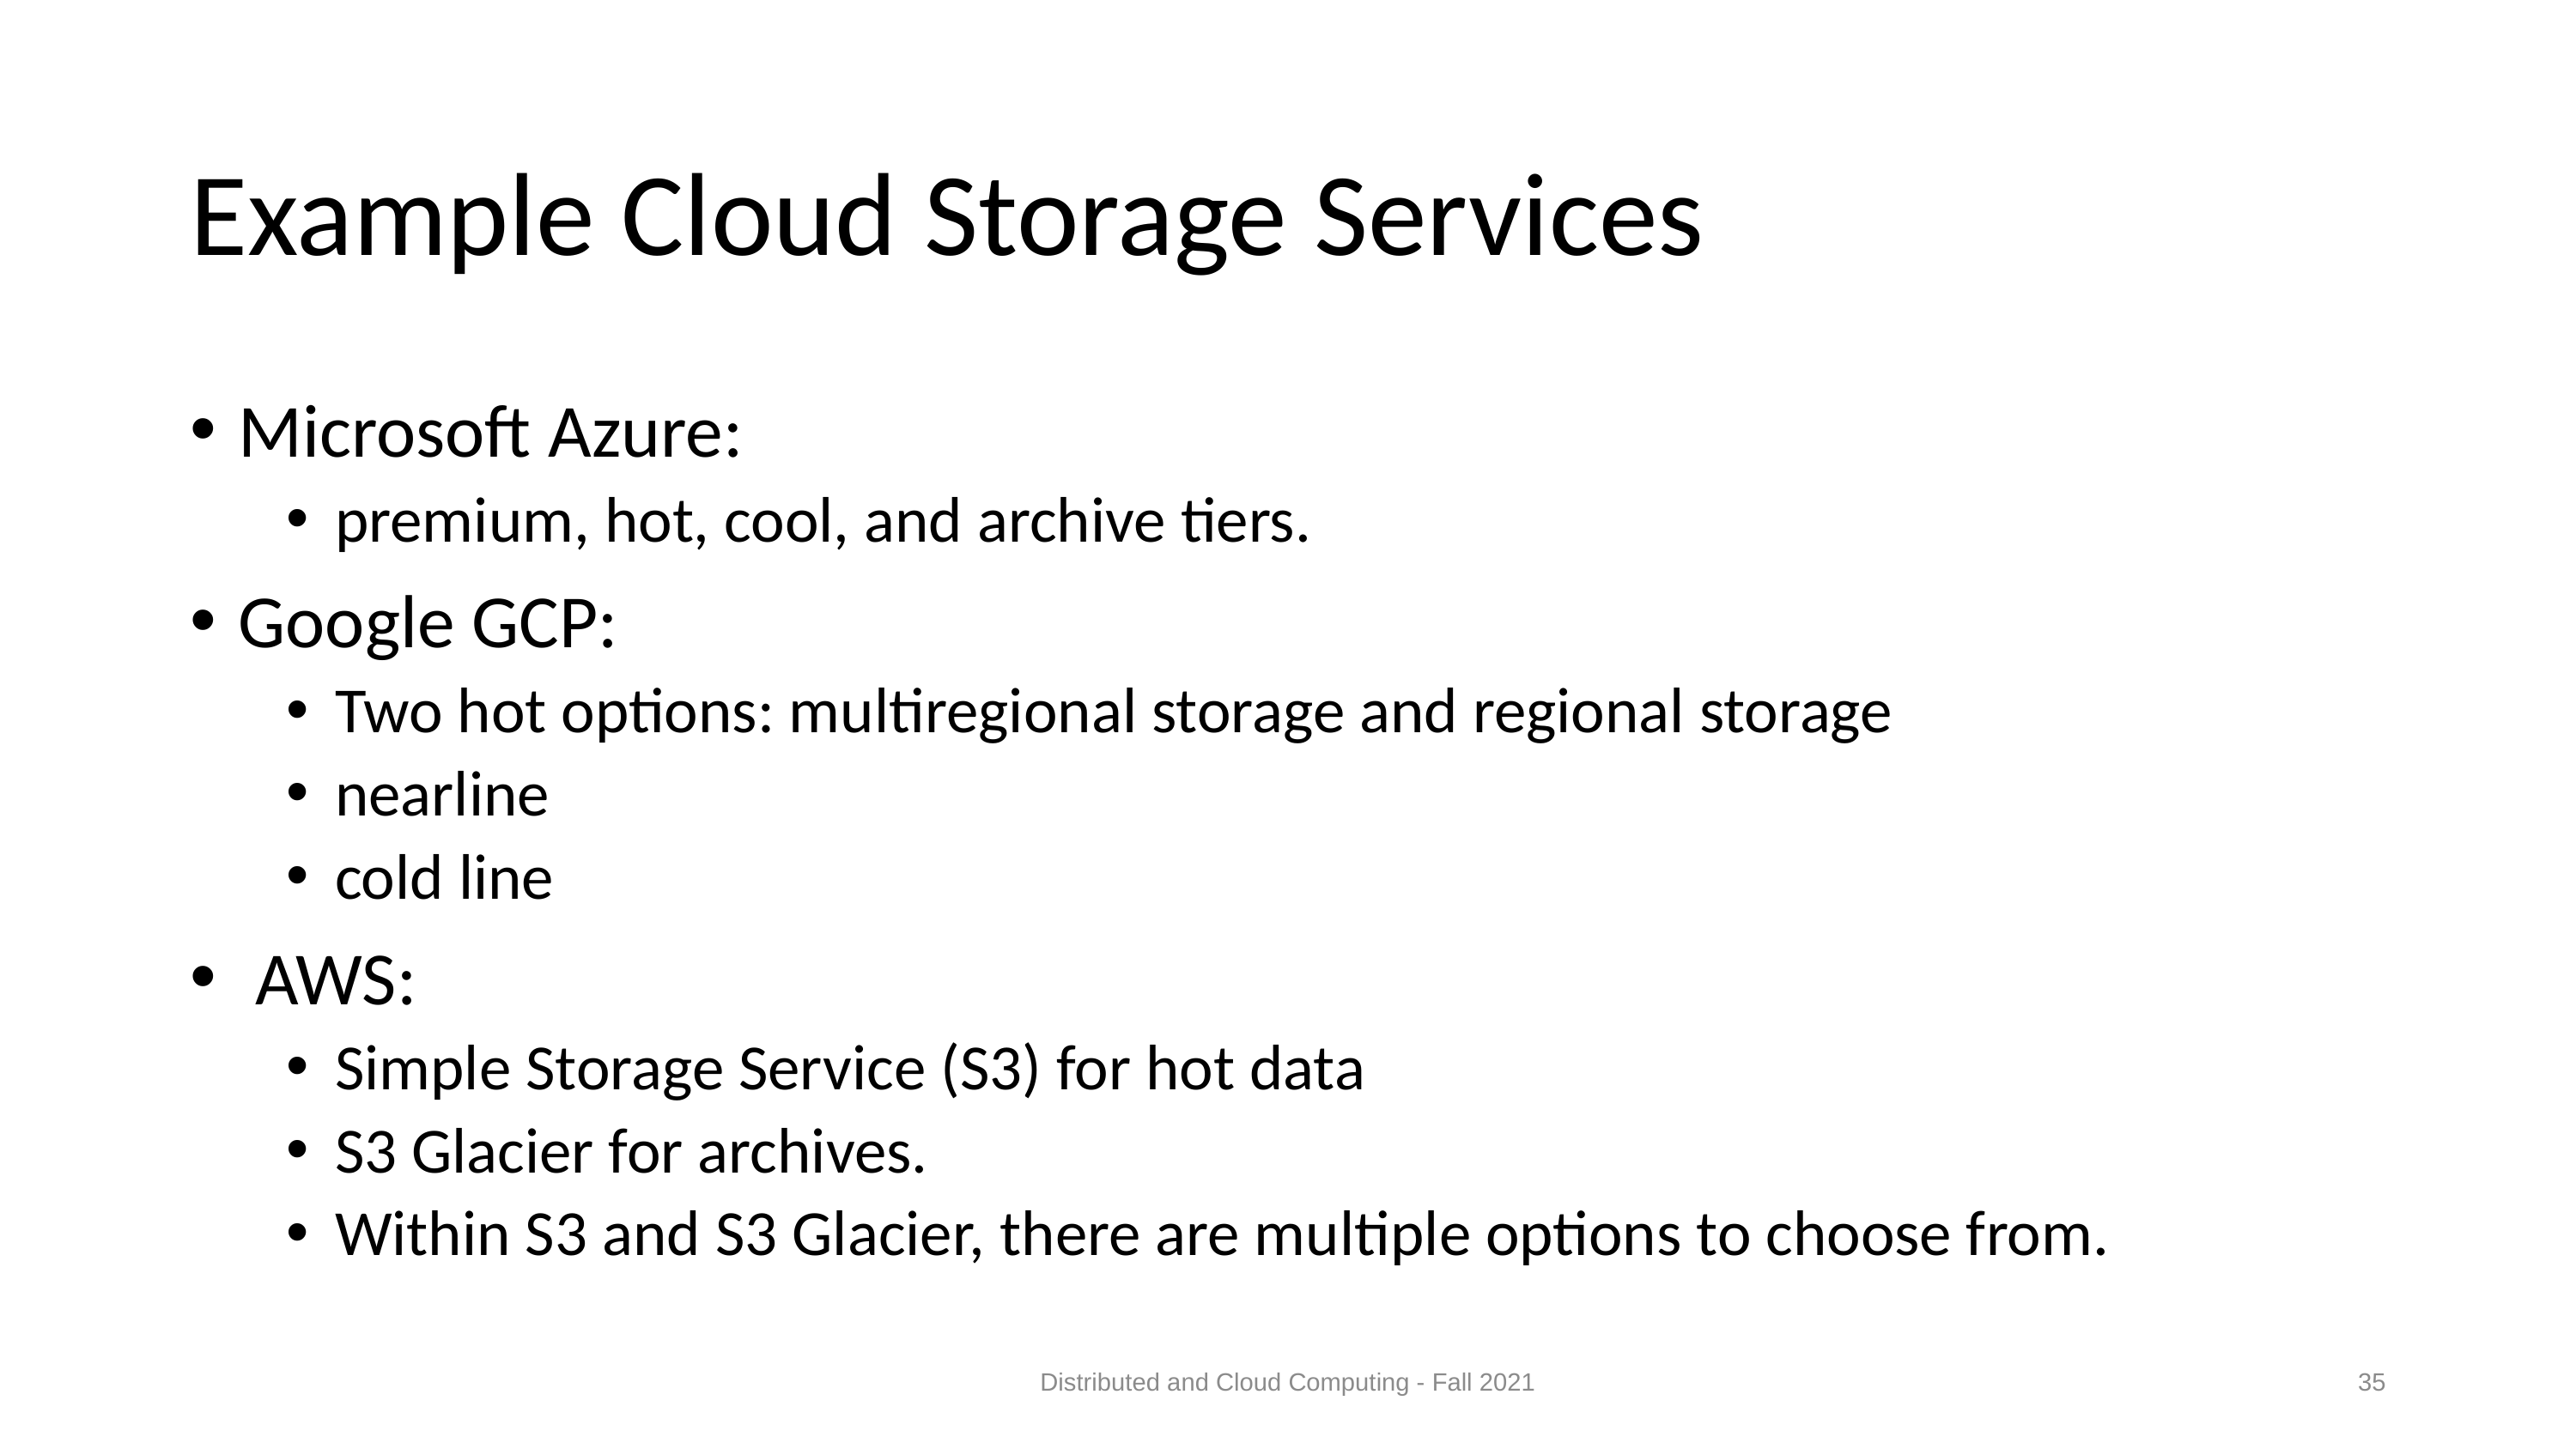

# Example Cloud Storage Services
Microsoft Azure:
premium, hot, cool, and archive tiers.
Google GCP:
Two hot options: multiregional storage and regional storage
nearline
cold line
 AWS:
Simple Storage Service (S3) for hot data
S3 Glacier for archives.
Within S3 and S3 Glacier, there are multiple options to choose from.
Distributed and Cloud Computing - Fall 2021
35